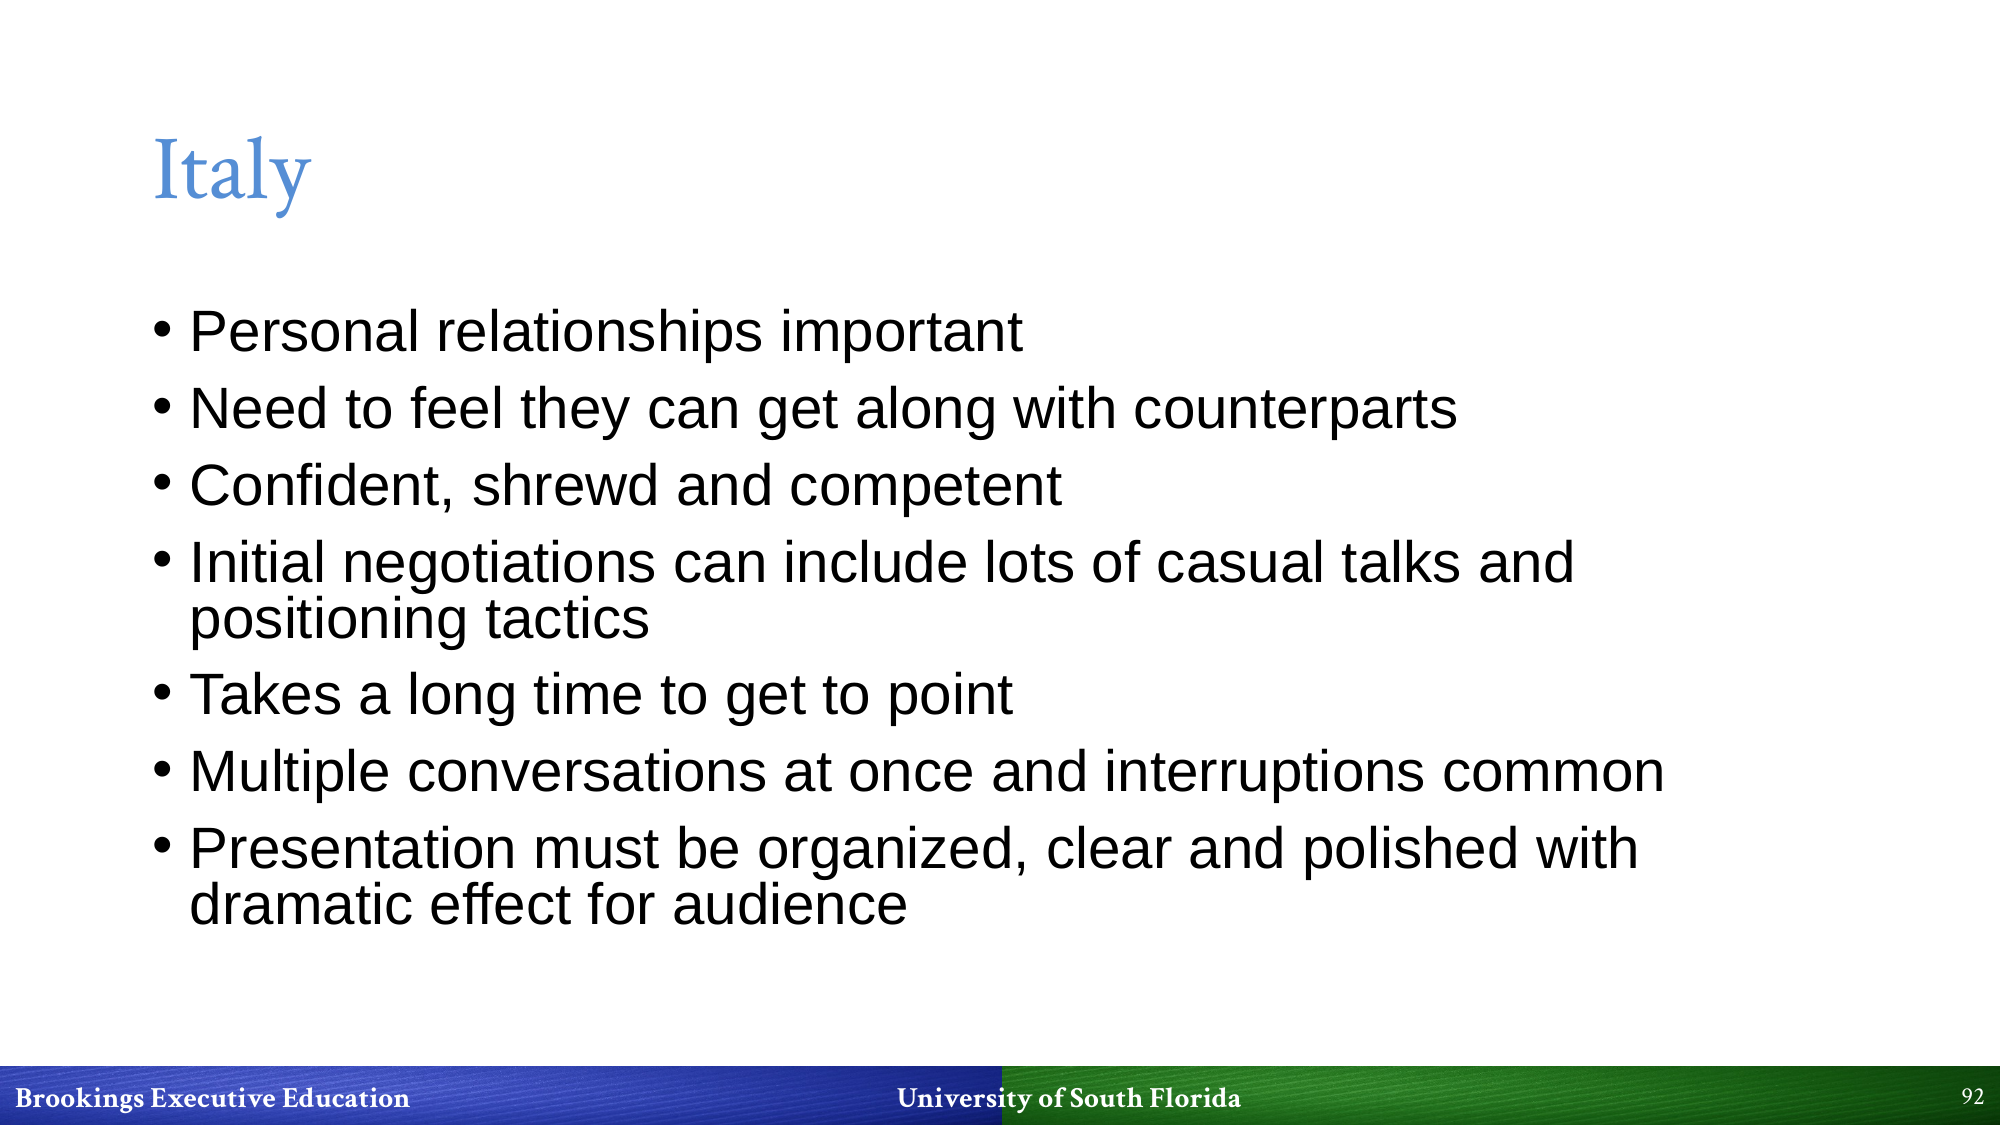

# Italy
Personal relationships important
Need to feel they can get along with counterparts
Confident, shrewd and competent
Initial negotiations can include lots of casual talks and positioning tactics
Takes a long time to get to point
Multiple conversations at once and interruptions common
Presentation must be organized, clear and polished with dramatic effect for audience

92
Brookings Executive Education                              		                University of South Florida